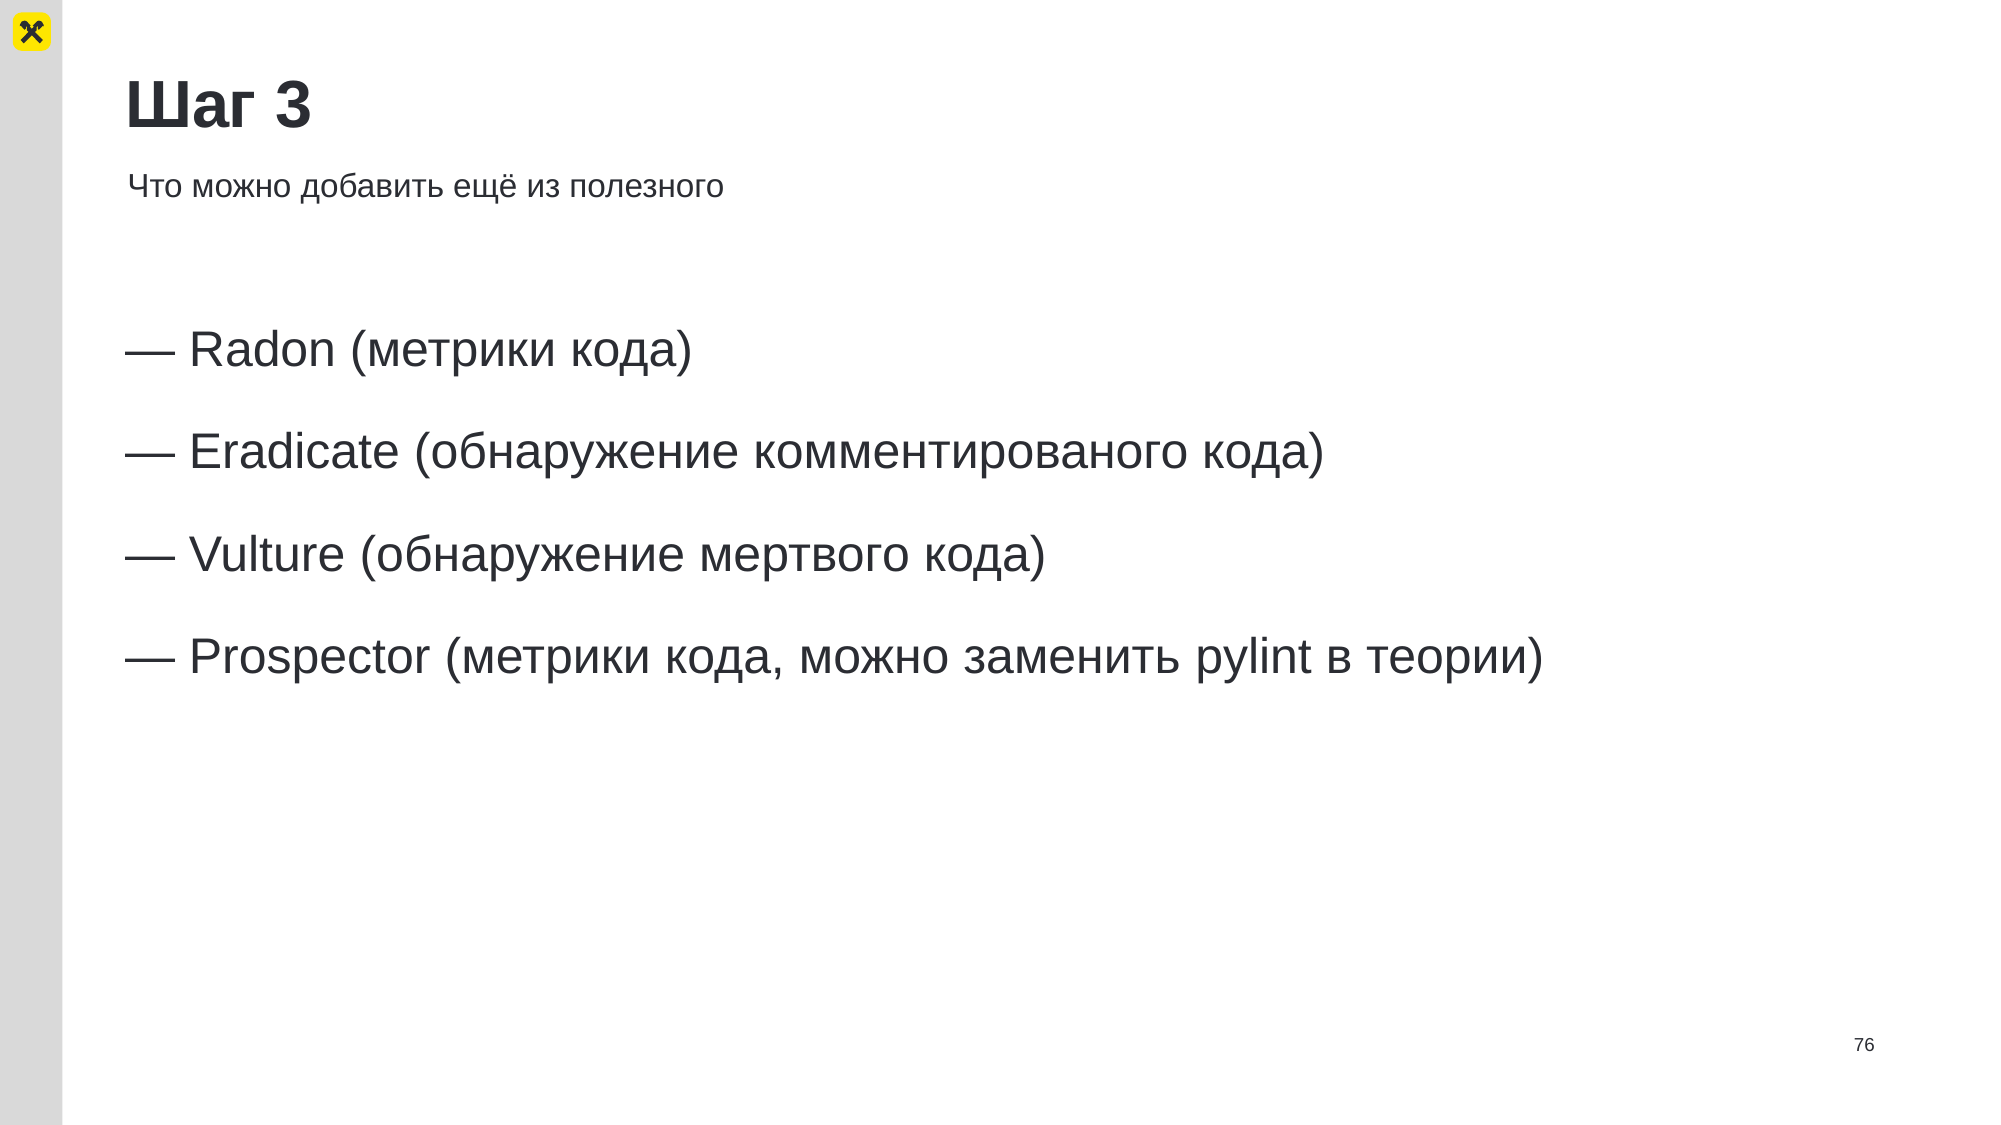

# Шаг 3
Что можно добавить ещё из полезного
— Radon (метрики кода)
— Eradicate (обнаружение комментированого кода)
— Vulture (обнаружение мертвого кода)
— Prospector (метрики кода, можно заменить pylint в теории)
76